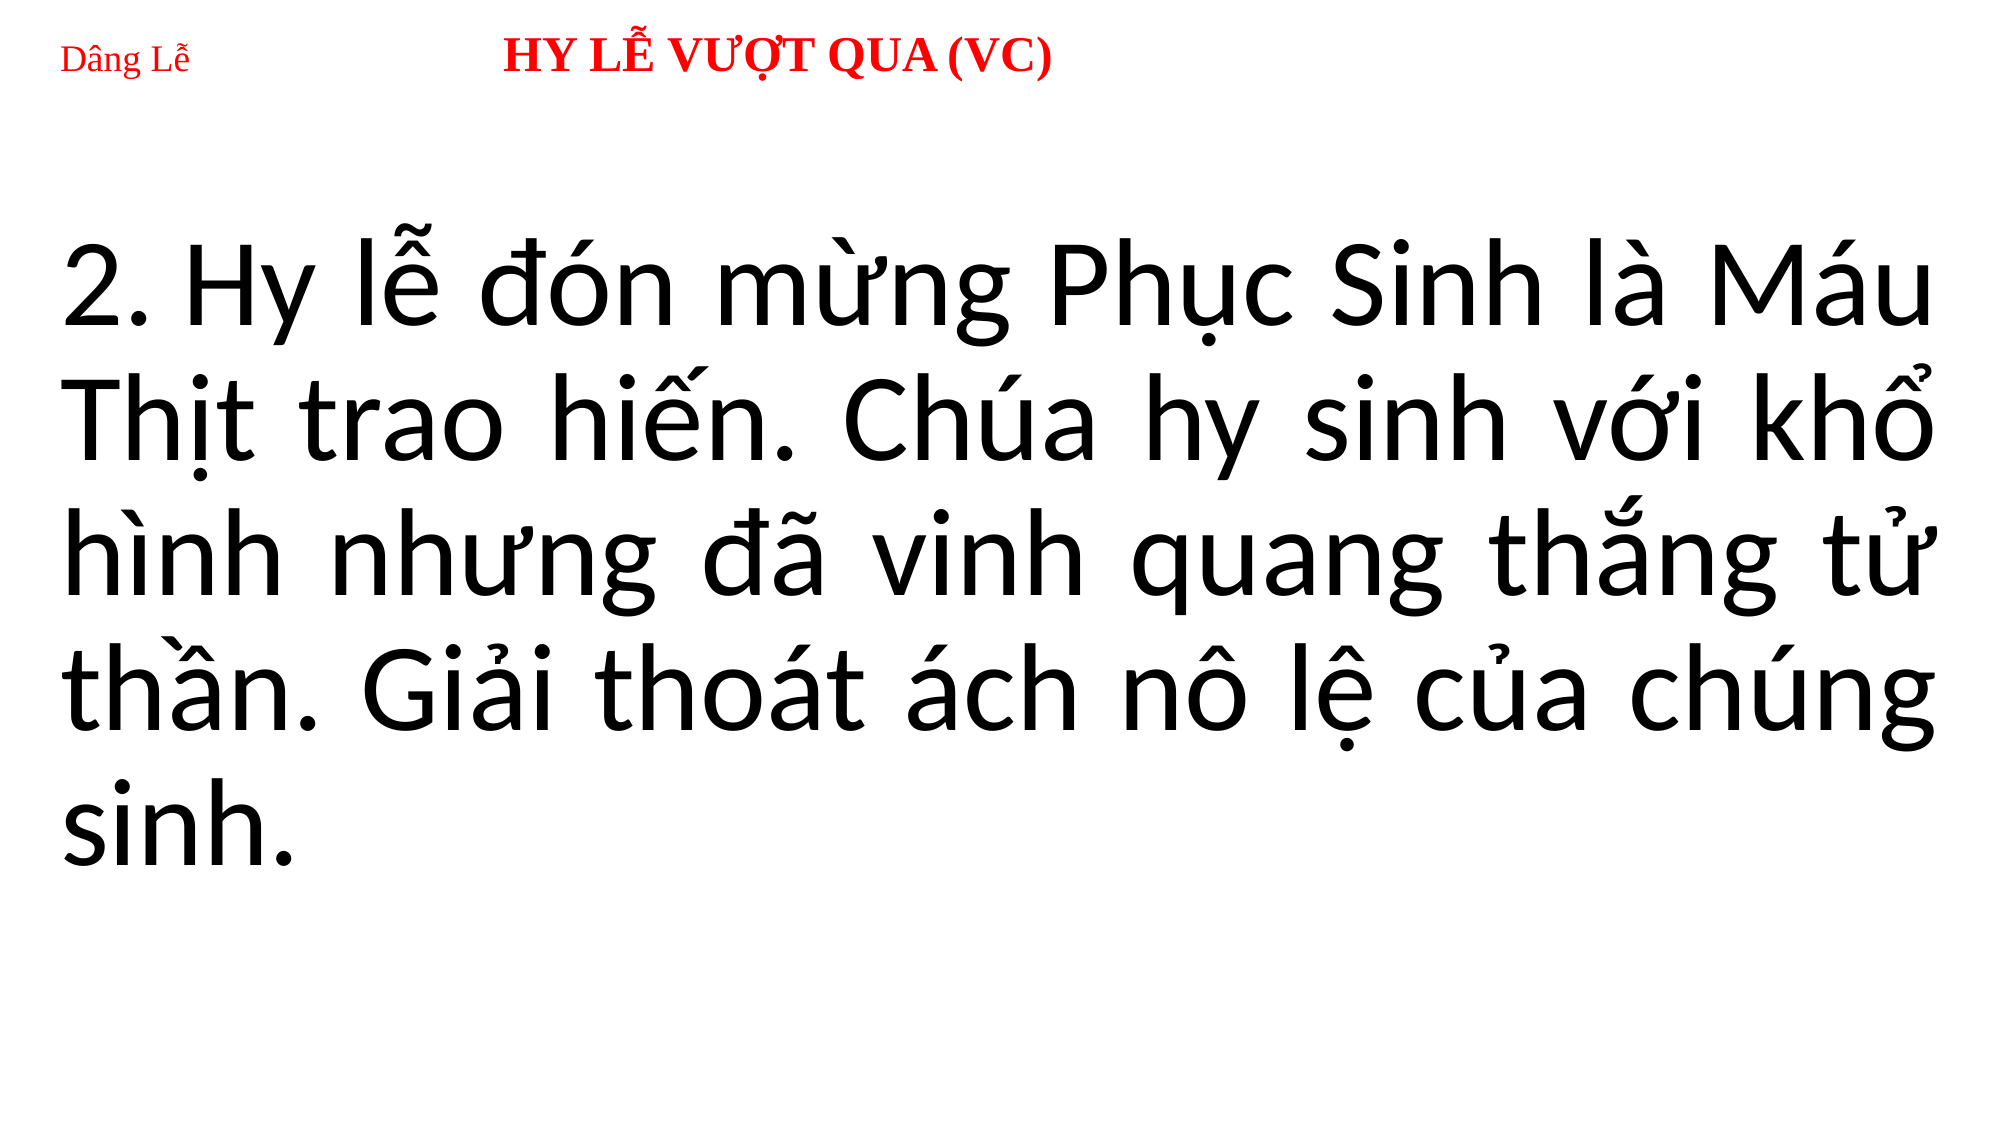

# Dâng Lễ                                 HY LỄ VƯỢT QUA (VC)
2. Hy lễ đón mừng Phục Sinh là Máu Thịt trao hiến. Chúa hy sinh với khổ hình nhưng đã vinh quang thắng tử thần. Giải thoát ách nô lệ của chúng sinh.